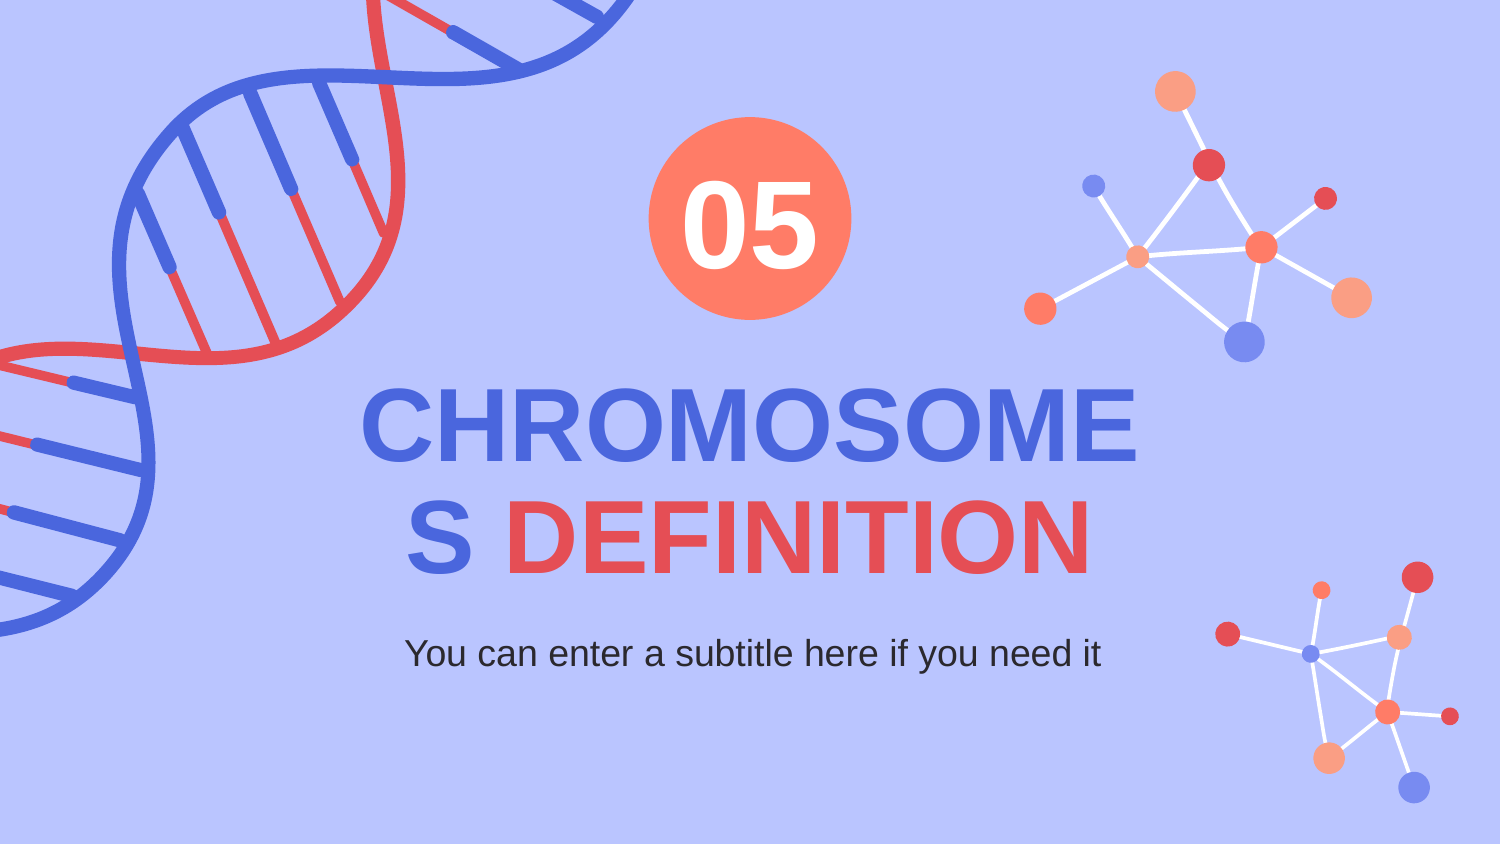

05
# CHROMOSOMES DEFINITION
You can enter a subtitle here if you need it